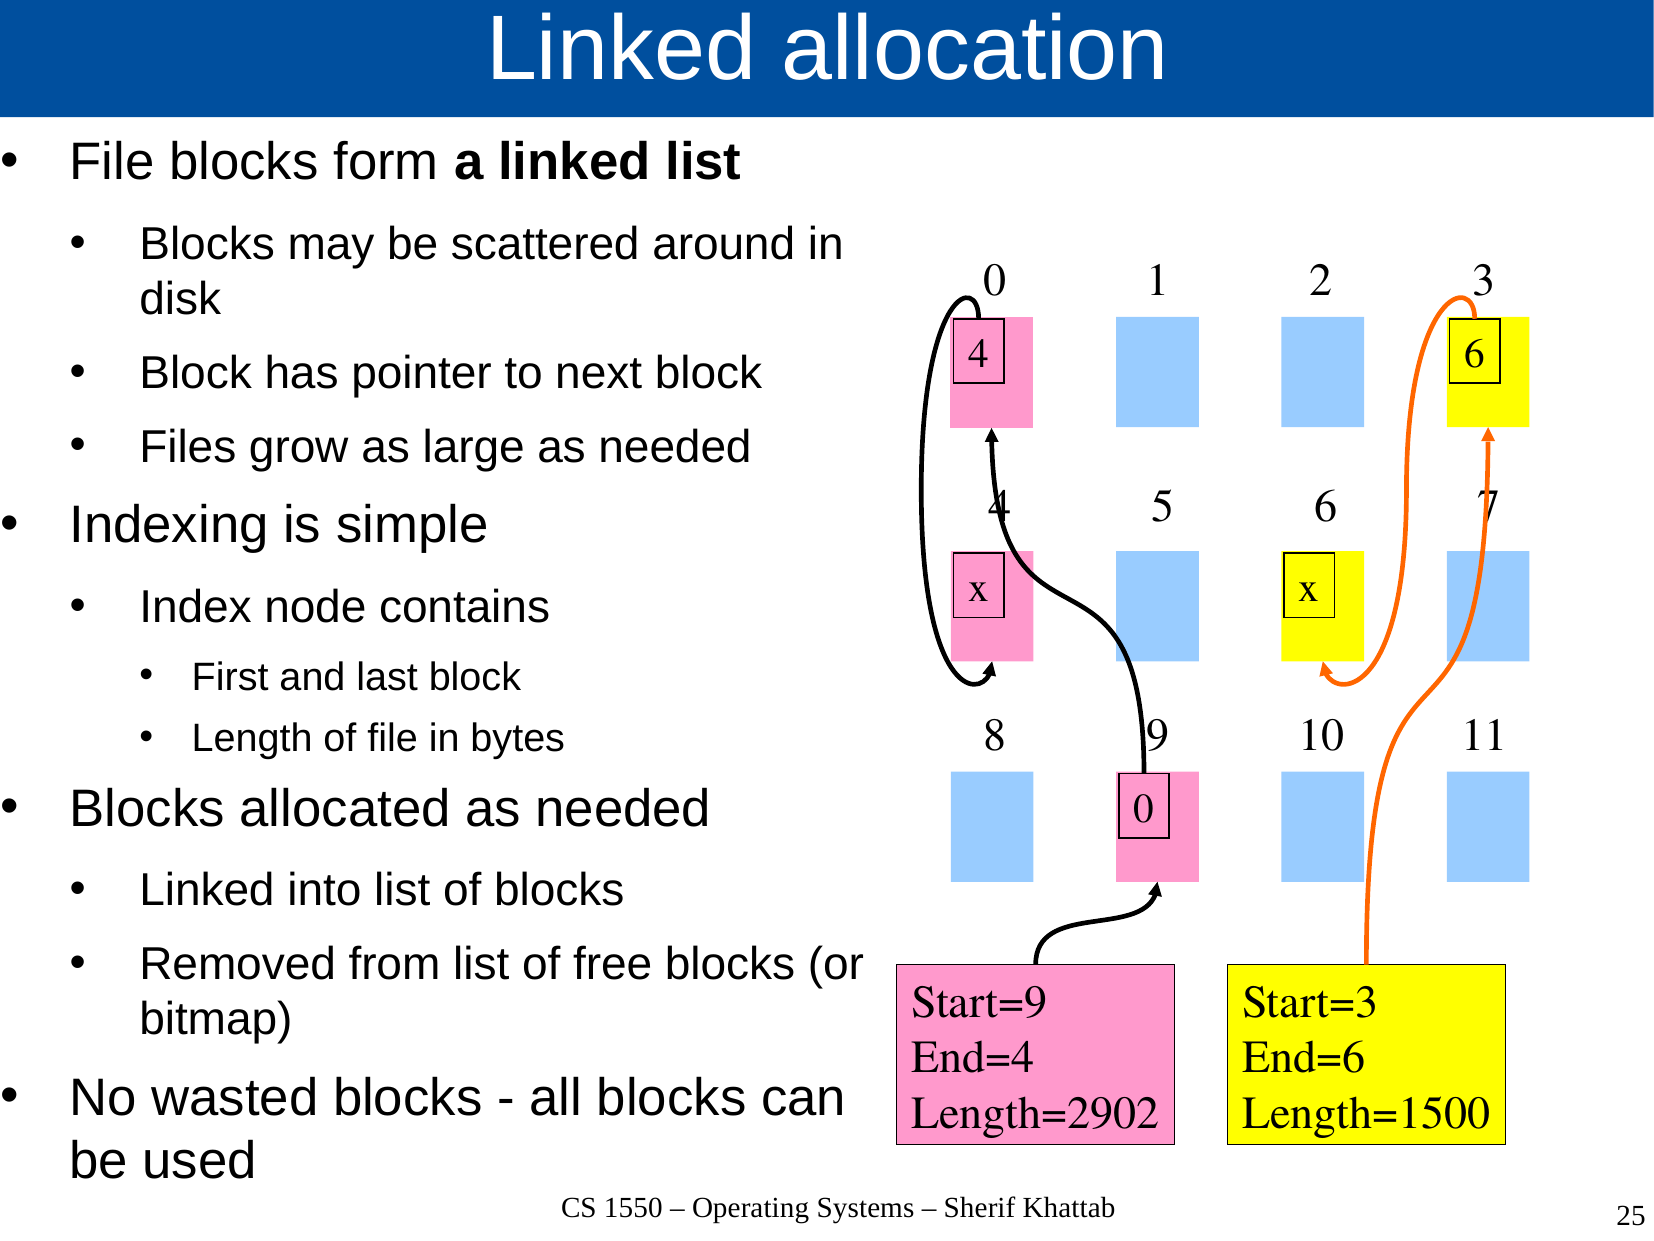

# Linked allocation
File blocks form a linked list
Blocks may be scattered around in disk
Block has pointer to next block
Files grow as large as needed
Indexing is simple
Index node contains
First and last block
Length of file in bytes
Blocks allocated as needed
Linked into list of blocks
Removed from list of free blocks (or bitmap)
No wasted blocks - all blocks can be used

0
1
2
3

4
6
4
5
6
7

x
x
8
9
10
11

0
Start=9
End=4
Length=2902
Start=3
End=6
Length=1500
CS 1550 – Operating Systems – Sherif Khattab
25